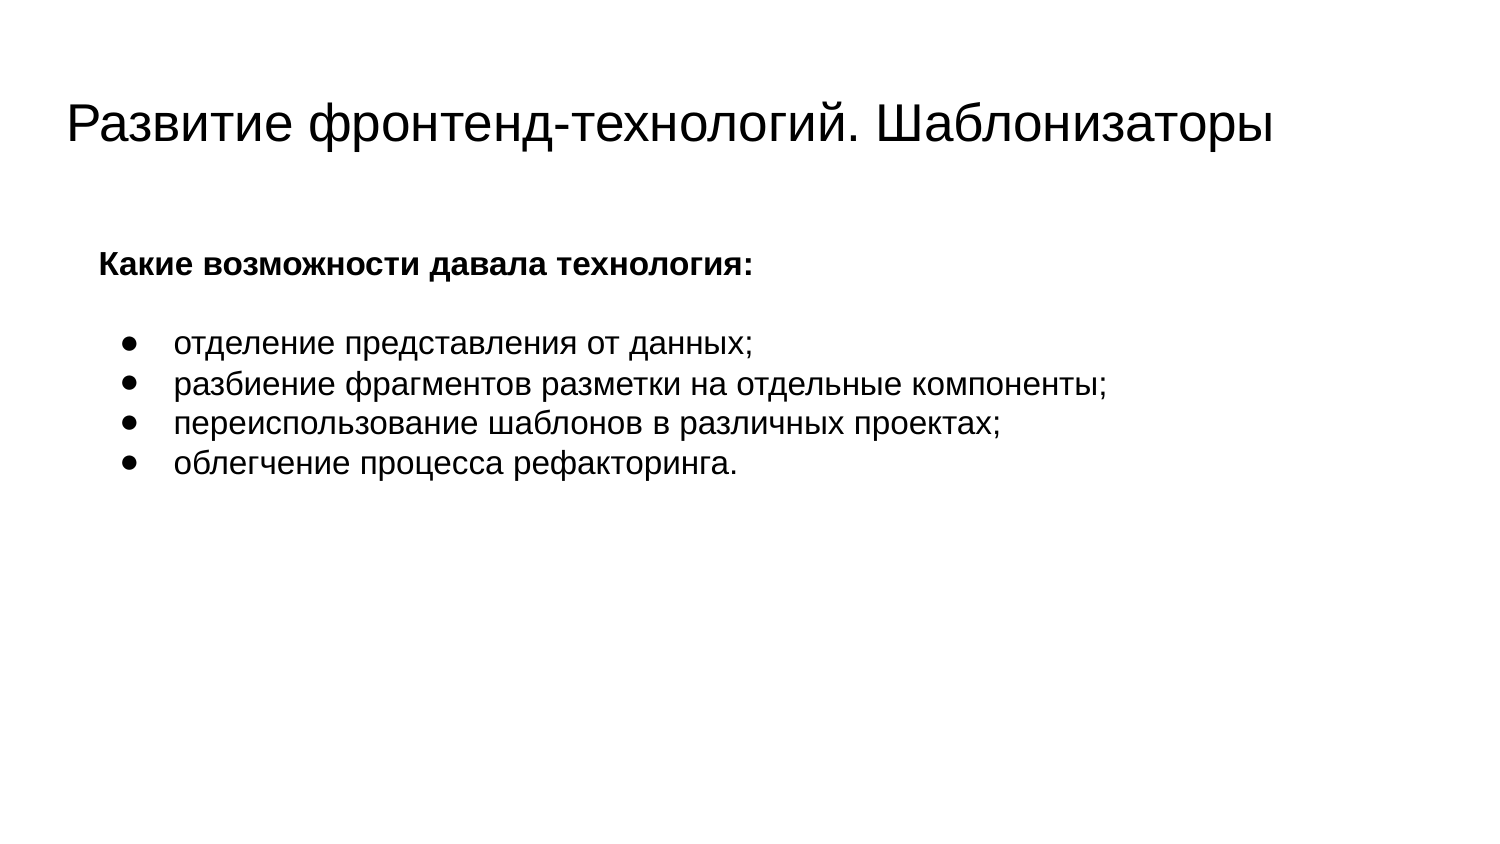

# Развитие фронтенд-технологий. Шаблонизаторы
Какие возможности давала технология:

отделение представления от данных;
разбиение фрагментов разметки на отдельные компоненты;
переиспользование шаблонов в различных проектах;
облегчение процесса рефакторинга.